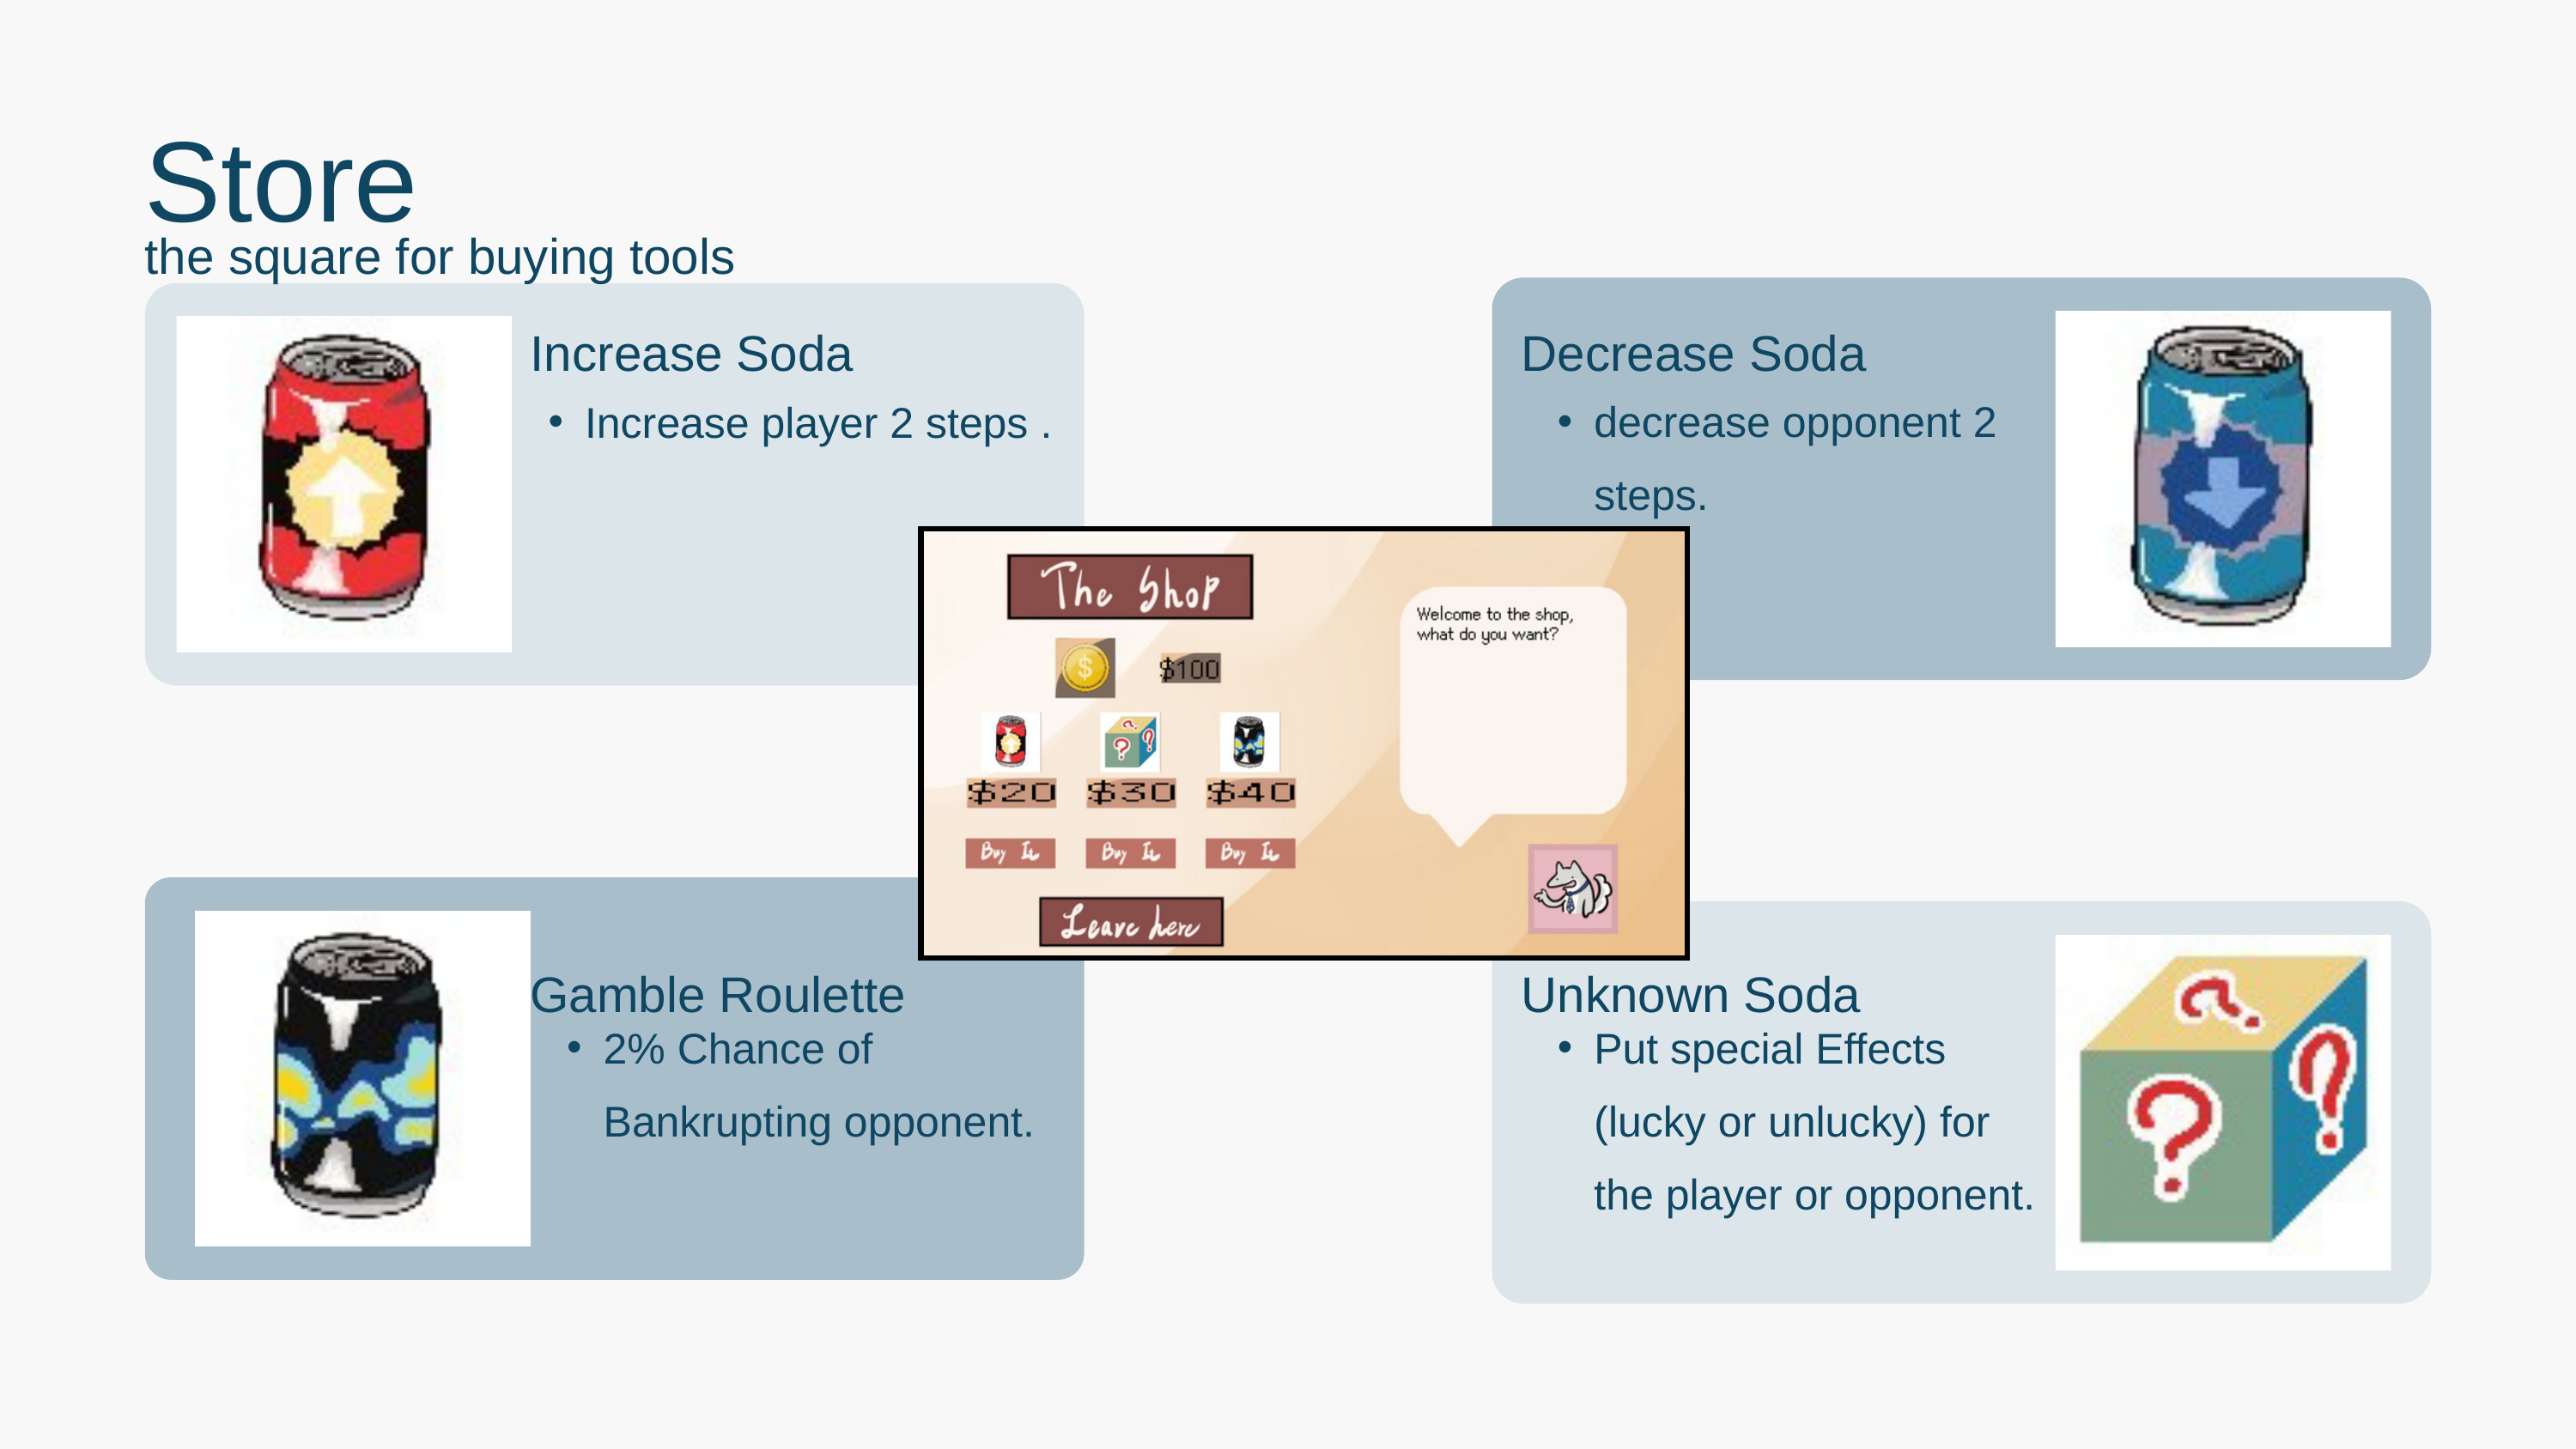

Store
the square for buying tools

Increase Soda
Decrease Soda

Increase player 2 steps .
decrease opponent 2 steps.

Gamble Roulette
Unknown Soda
2% Chance of Bankrupting opponent.
Put special Effects (lucky or unlucky) for the player or opponent.